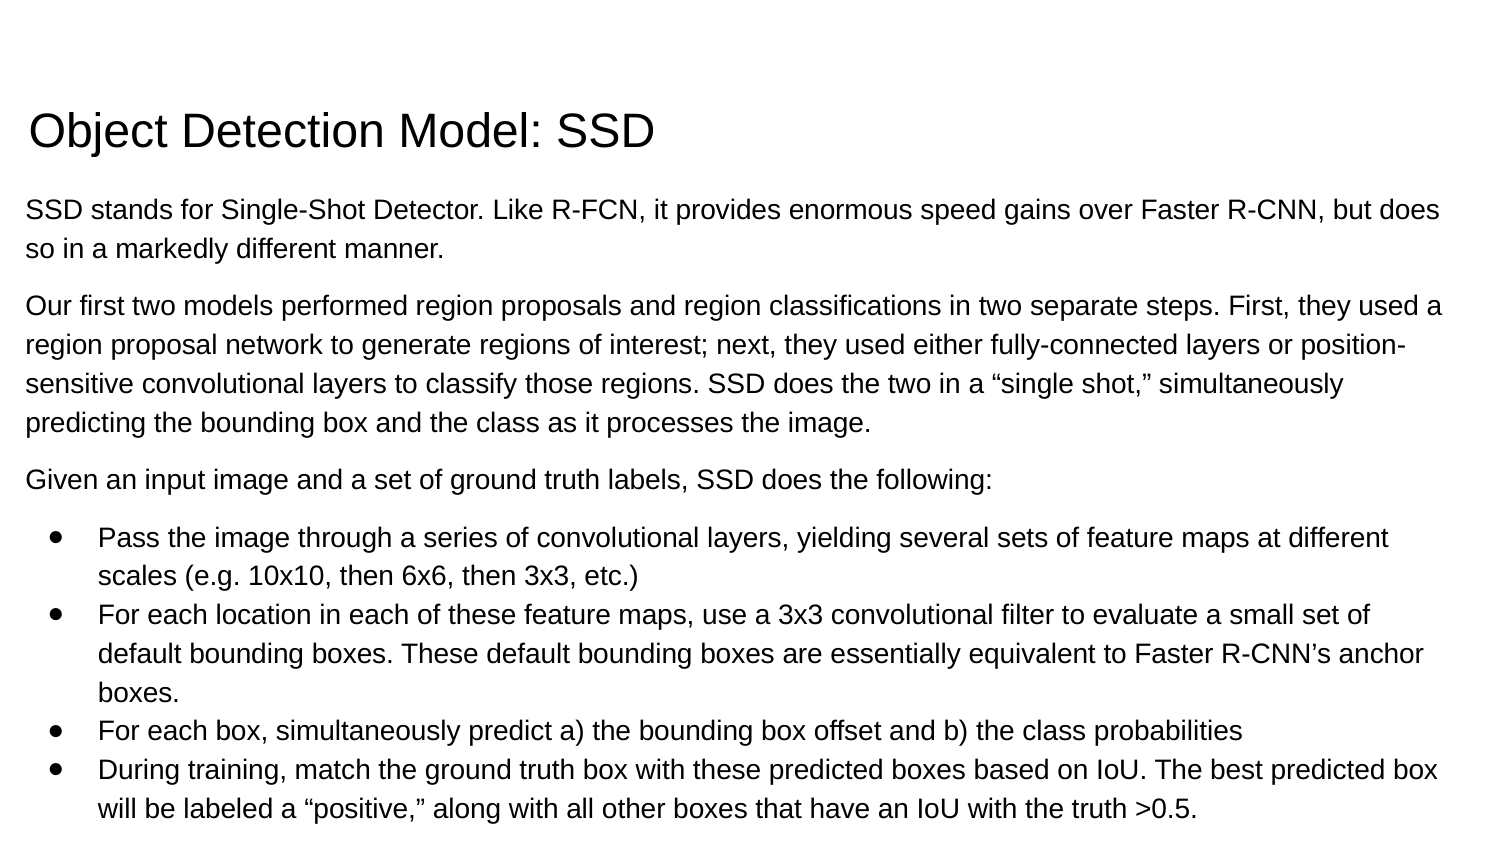

# Object Detection Model: SSD
SSD stands for Single-Shot Detector. Like R-FCN, it provides enormous speed gains over Faster R-CNN, but does so in a markedly different manner.
Our first two models performed region proposals and region classifications in two separate steps. First, they used a region proposal network to generate regions of interest; next, they used either fully-connected layers or position-sensitive convolutional layers to classify those regions. SSD does the two in a “single shot,” simultaneously predicting the bounding box and the class as it processes the image.
Given an input image and a set of ground truth labels, SSD does the following:
Pass the image through a series of convolutional layers, yielding several sets of feature maps at different scales (e.g. 10x10, then 6x6, then 3x3, etc.)
For each location in each of these feature maps, use a 3x3 convolutional filter to evaluate a small set of default bounding boxes. These default bounding boxes are essentially equivalent to Faster R-CNN’s anchor boxes.
For each box, simultaneously predict a) the bounding box offset and b) the class probabilities
During training, match the ground truth box with these predicted boxes based on IoU. The best predicted box will be labeled a “positive,” along with all other boxes that have an IoU with the truth >0.5.